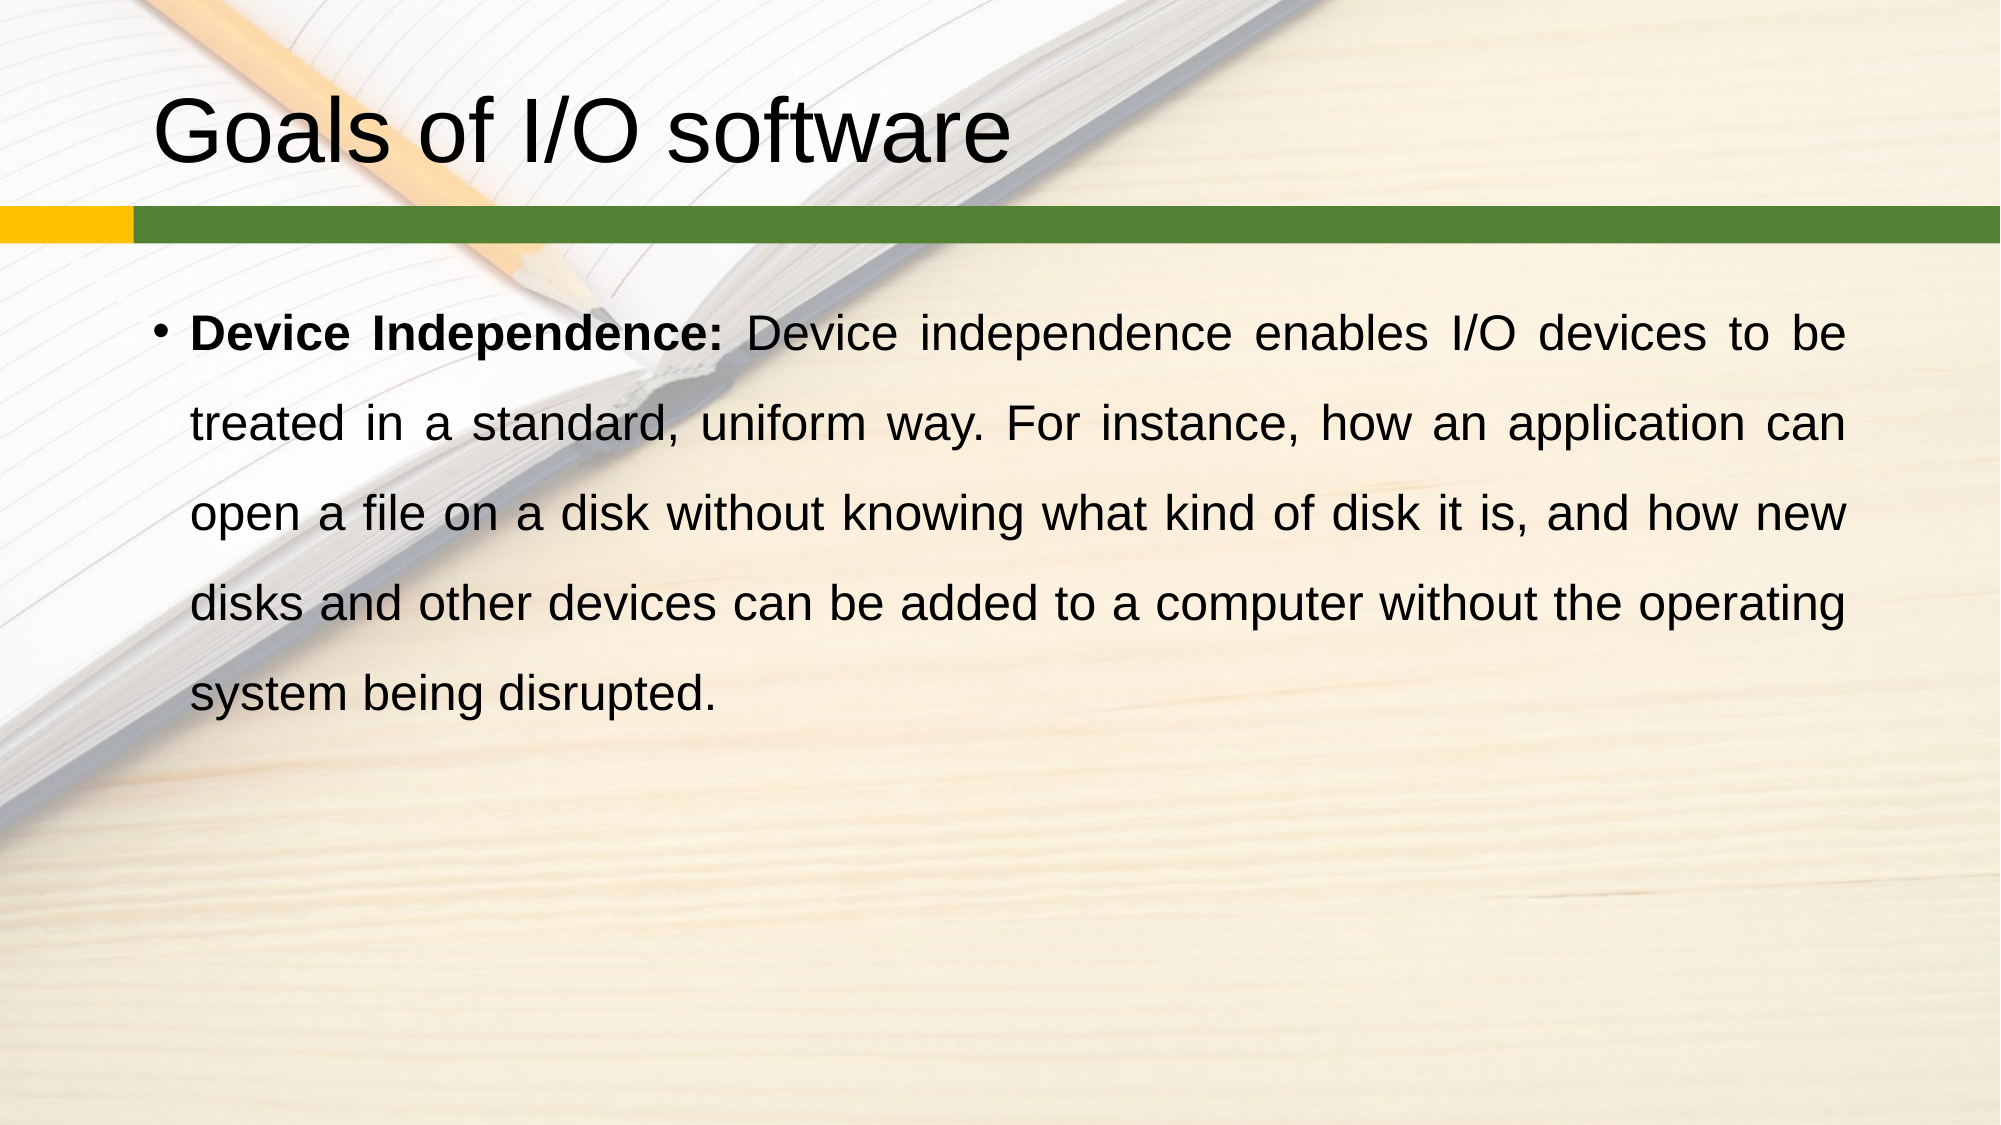

# Goals of I/O software
Device Independence: Device independence enables I/O devices to be treated in a standard, uniform way. For instance, how an application can open a file on a disk without knowing what kind of disk it is, and how new disks and other devices can be added to a computer without the operating system being disrupted.